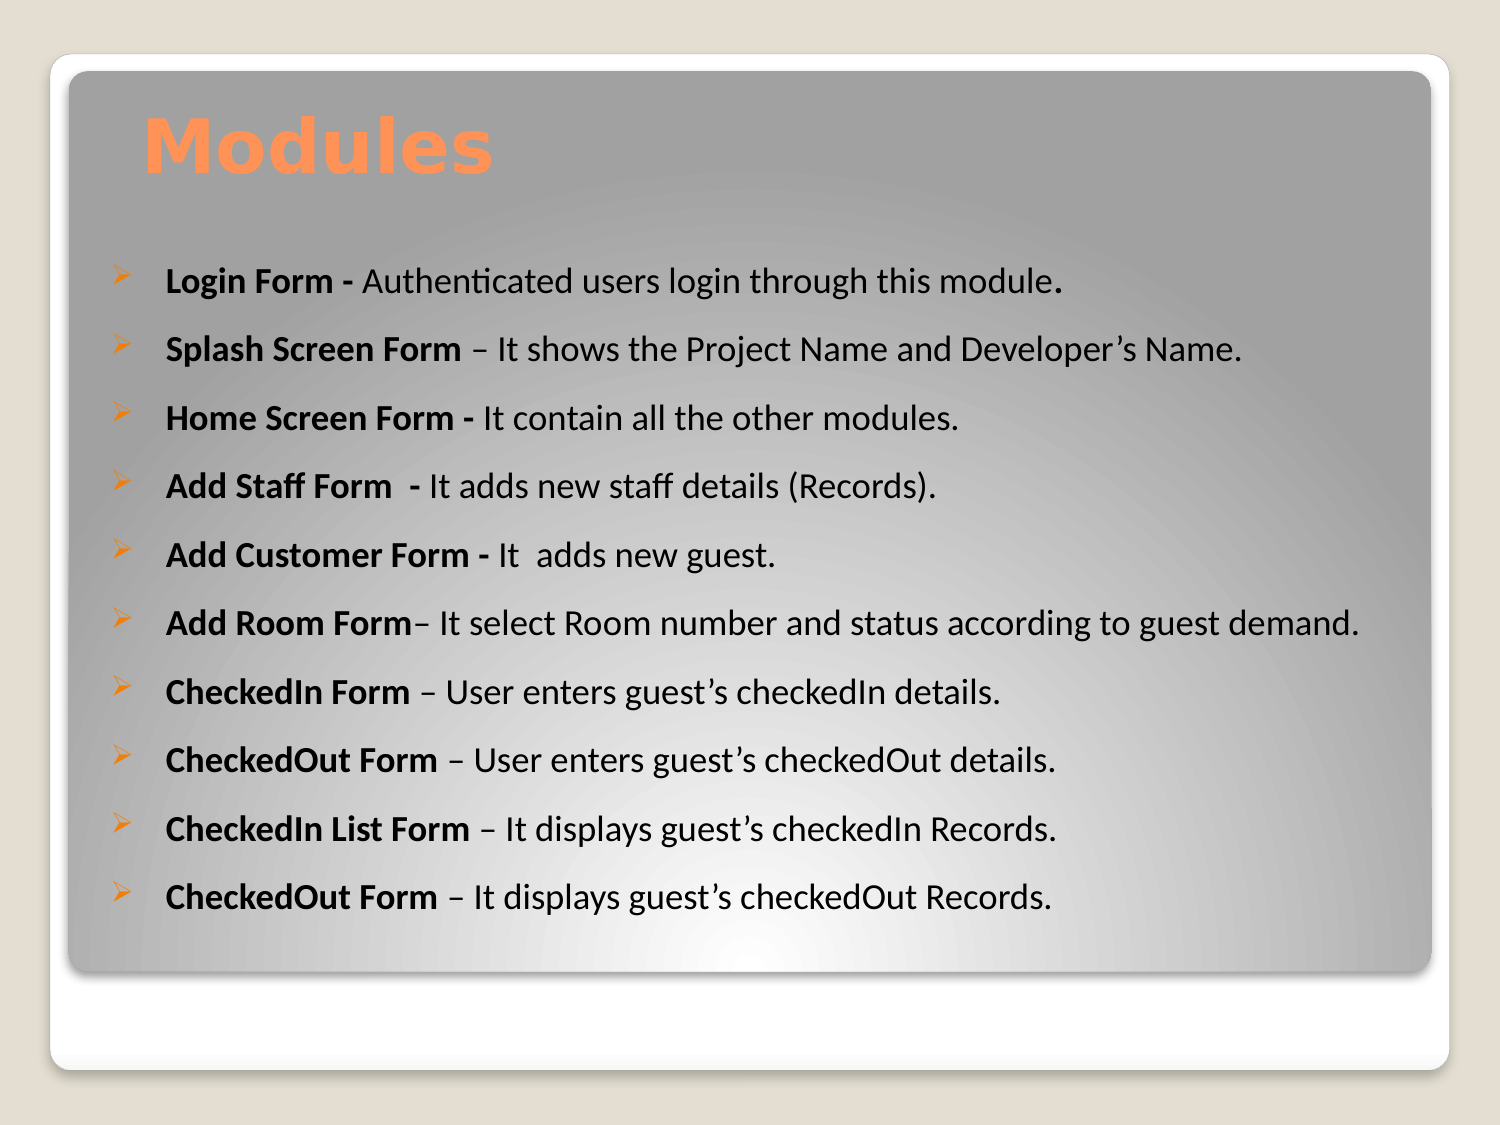

# Modules
Login Form - Authenticated users login through this module.
Splash Screen Form – It shows the Project Name and Developer’s Name.
Home Screen Form - It contain all the other modules.
Add Staff Form  - It adds new staff details (Records).
Add Customer Form - It  adds new guest.
Add Room Form– It select Room number and status according to guest demand.
CheckedIn Form – User enters guest’s checkedIn details.
CheckedOut Form – User enters guest’s checkedOut details.
CheckedIn List Form – It displays guest’s checkedIn Records.
CheckedOut Form – It displays guest’s checkedOut Records.